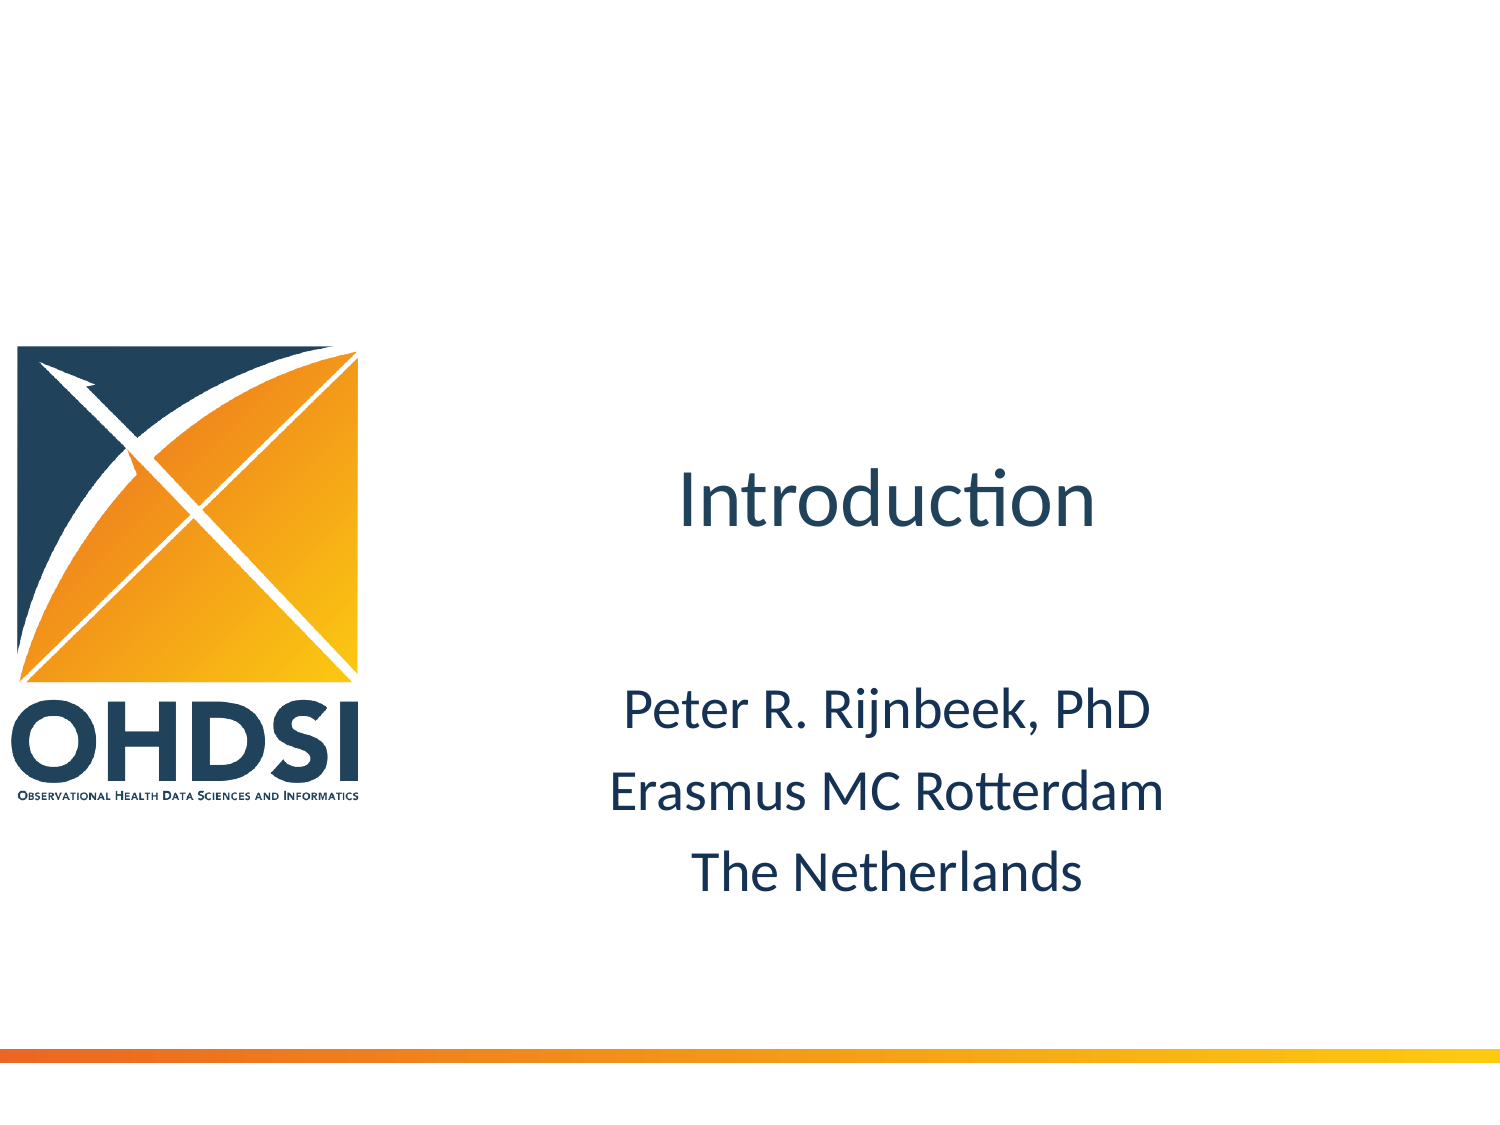

# Introduction
Peter R. Rijnbeek, PhD
Erasmus MC Rotterdam
The Netherlands